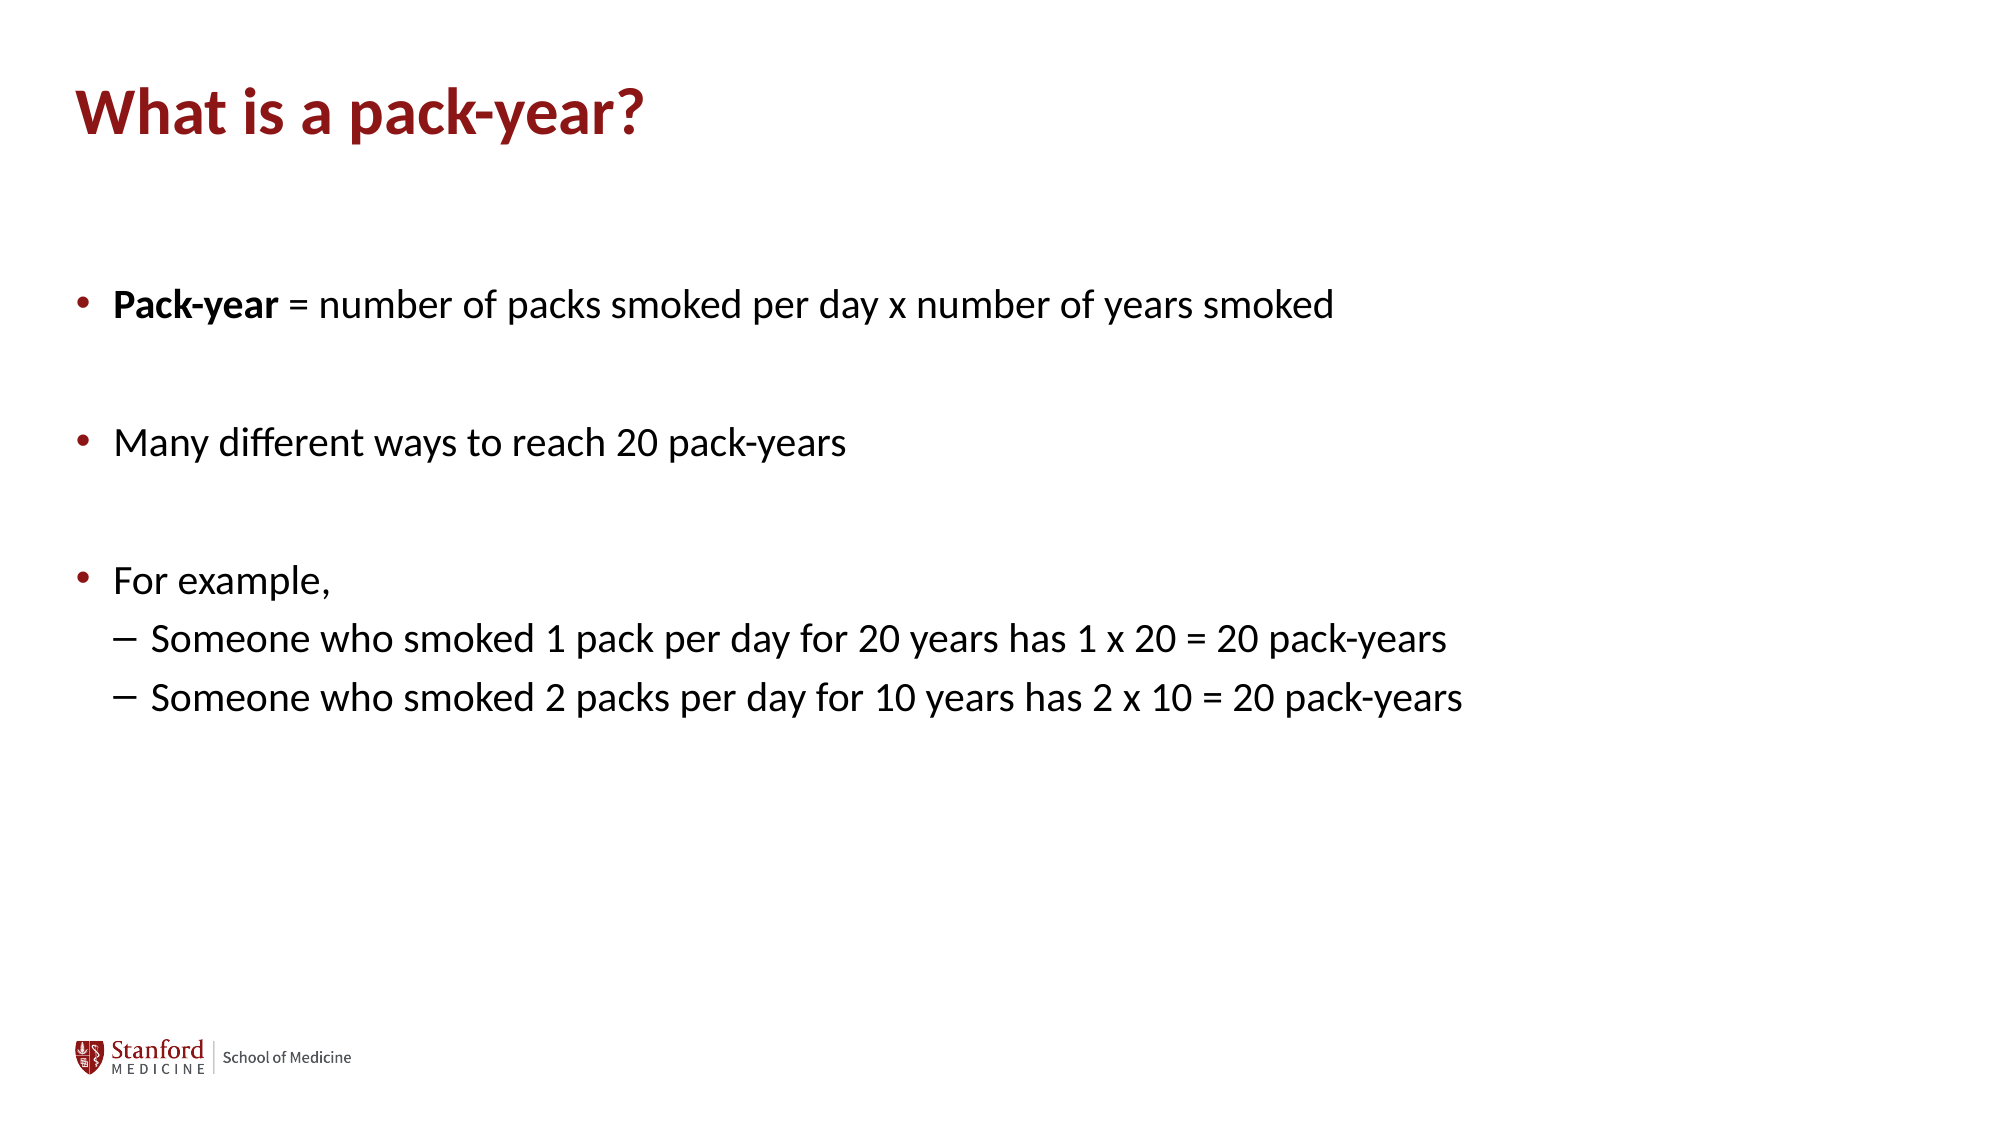

# What is a pack-year?
Pack-year = number of packs smoked per day x number of years smoked

Many different ways to reach 20 pack-years

For example,
Someone who smoked 1 pack per day for 20 years has 1 x 20 = 20 pack-years
Someone who smoked 2 packs per day for 10 years has 2 x 10 = 20 pack-years